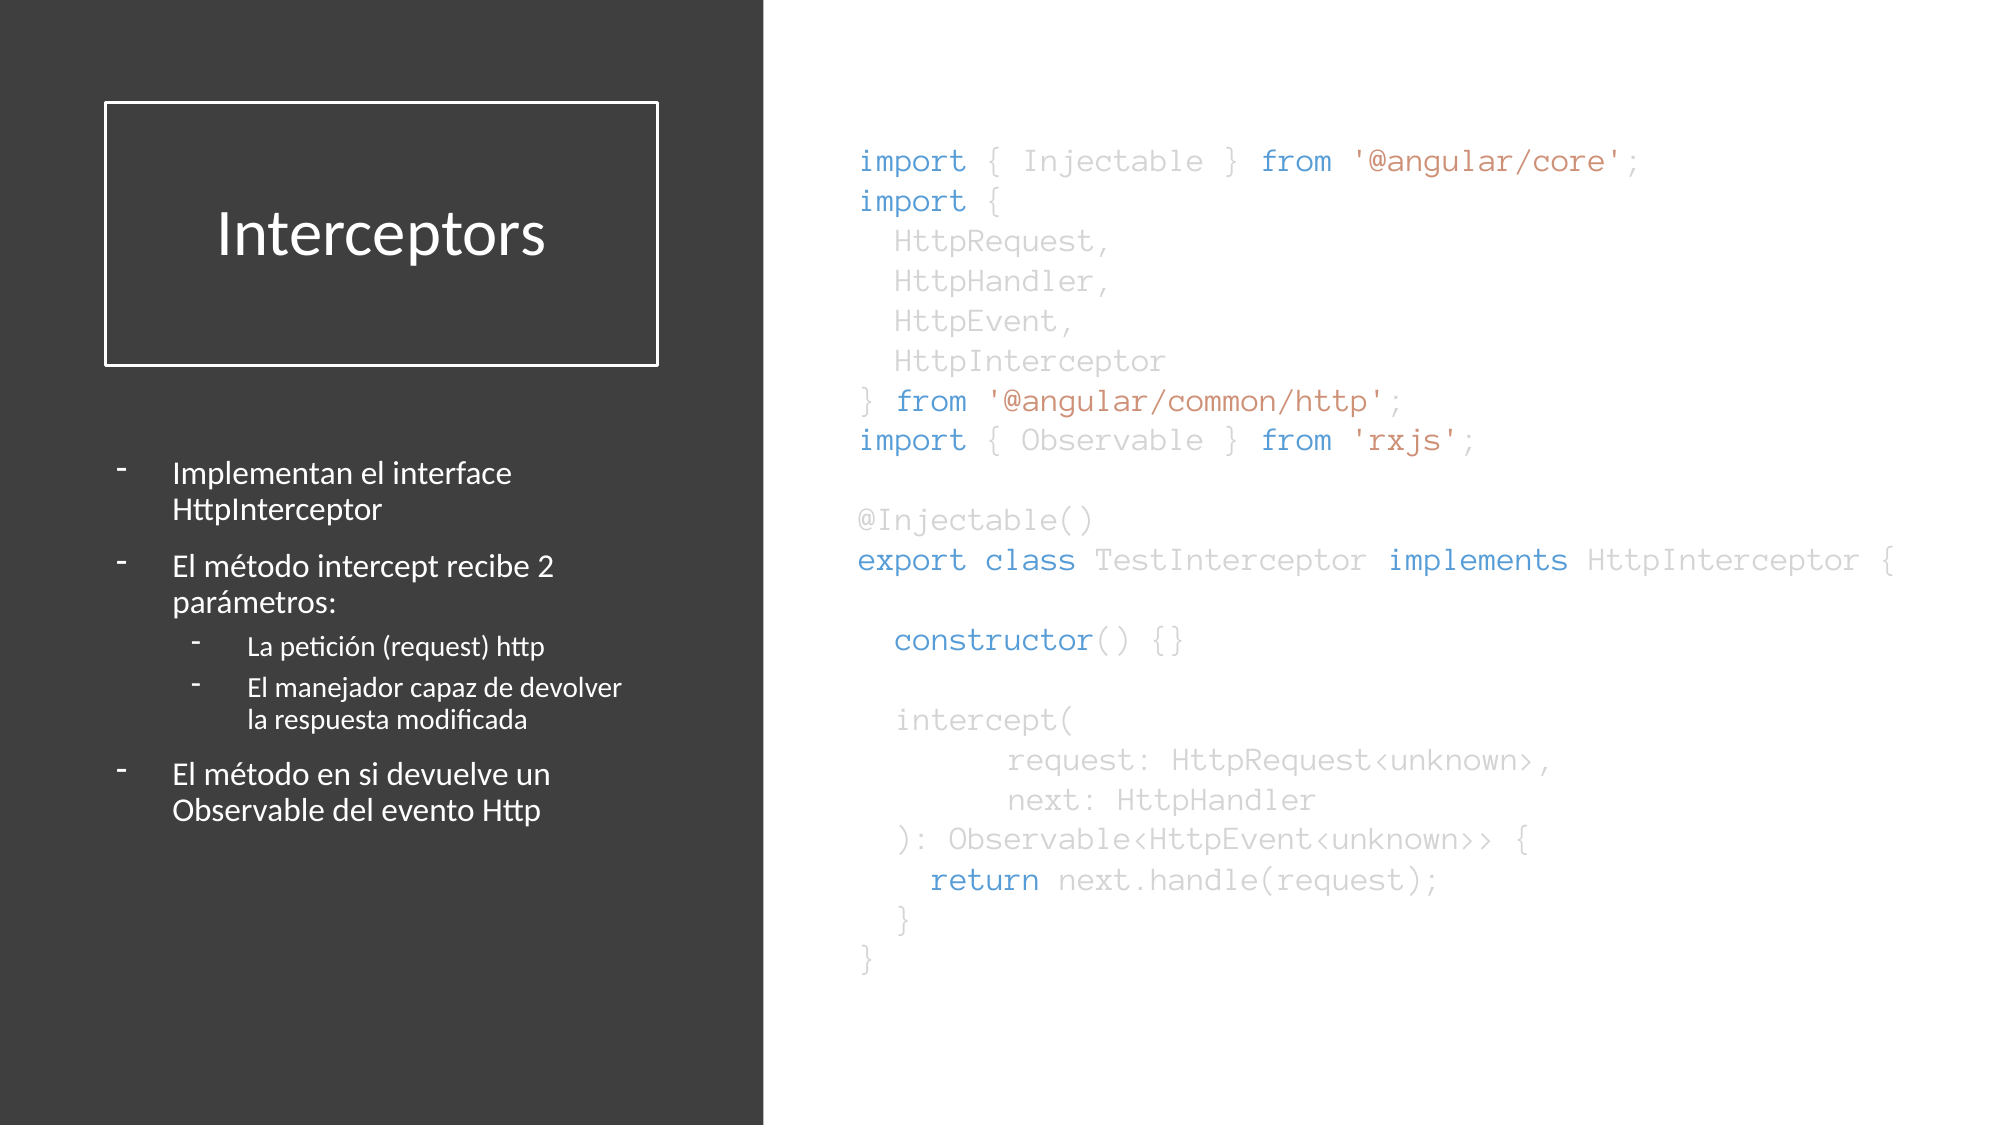

# Interceptors
import { Injectable } from '@angular/core';
import {
  HttpRequest,
  HttpHandler,
  HttpEvent,
  HttpInterceptor
} from '@angular/common/http';
import { Observable } from 'rxjs';
@Injectable()
export class TestInterceptor implements HttpInterceptor {
  constructor() {}
  intercept(
	request: HttpRequest<unknown>,
	next: HttpHandler
  ): Observable<HttpEvent<unknown>> {
    return next.handle(request);
  }
}
Implementan el interface HttpInterceptor
El método intercept recibe 2 parámetros:
La petición (request) http
El manejador capaz de devolver la respuesta modificada
El método en si devuelve un Observable del evento Http